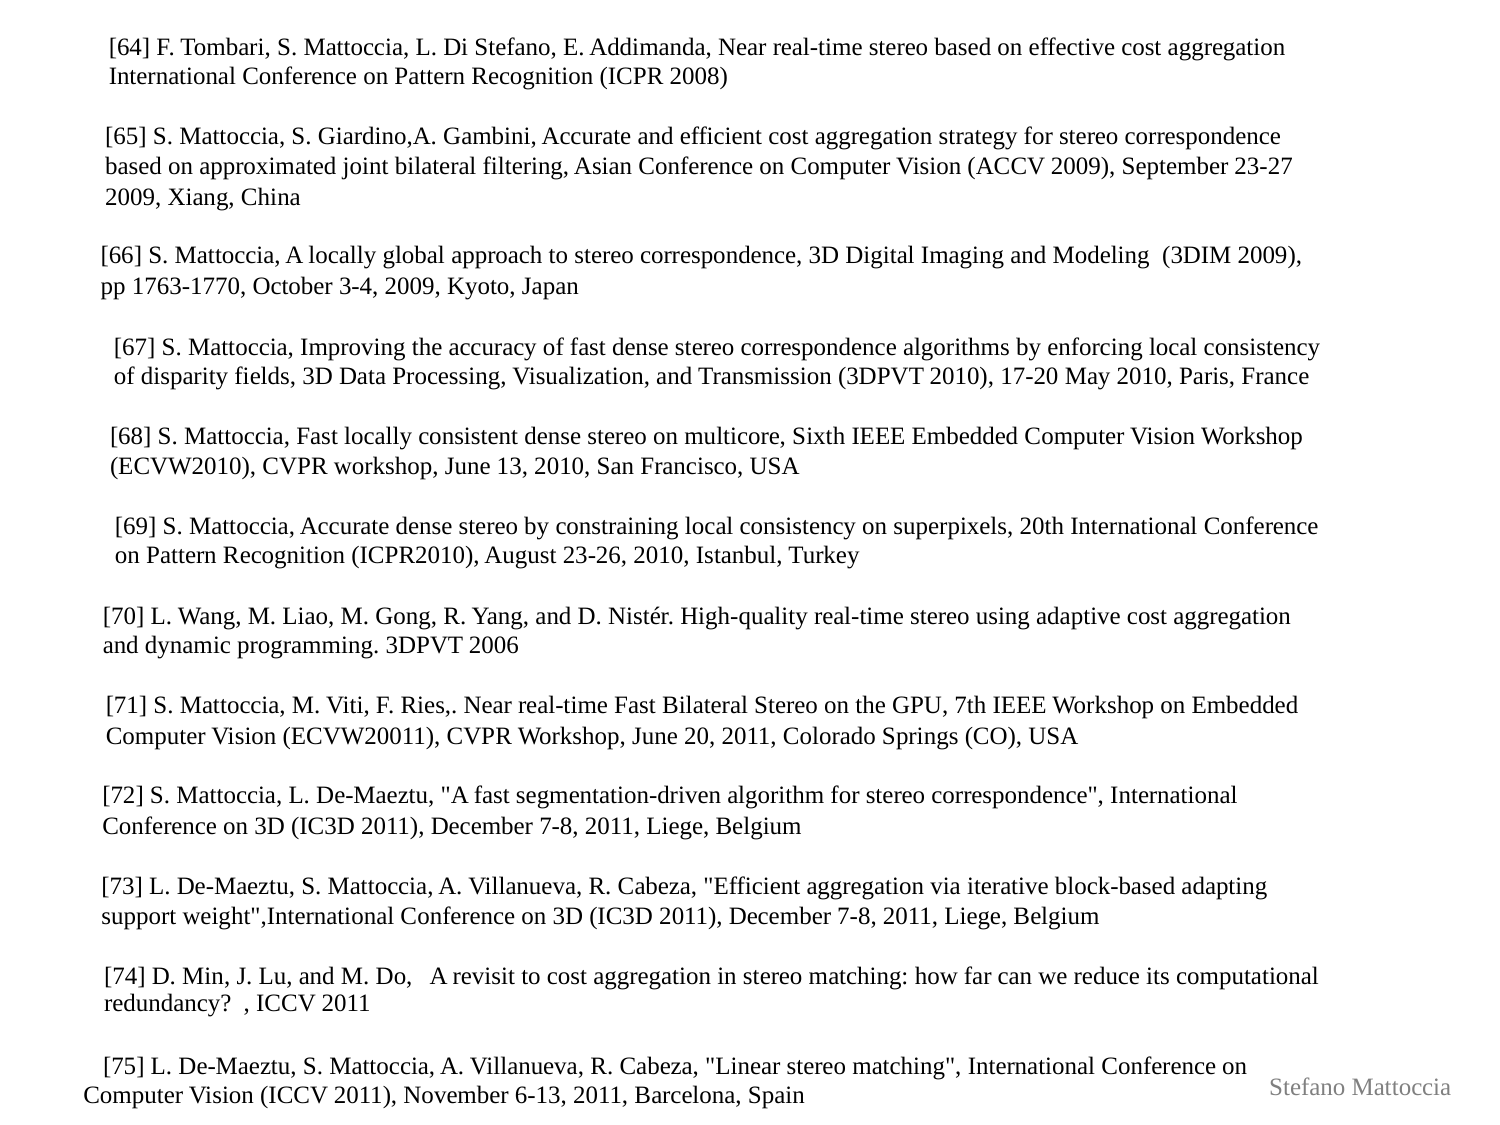

[64] F. Tombari, S. Mattoccia, L. Di Stefano, E. Addimanda, Near real-time stereo based on effective cost aggregation
International Conference on Pattern Recognition (ICPR 2008)
[65] S. Mattoccia, S. Giardino,A. Gambini, Accurate and efficient cost aggregation strategy for stereo correspondence
based on approximated joint bilateral filtering, Asian Conference on Computer Vision (ACCV 2009), September 23-27
2009, Xiang, China
[66] S. Mattoccia, A locally global approach to stereo correspondence, 3D Digital Imaging and Modeling  (3DIM 2009),
pp 1763-1770, October 3-4, 2009, Kyoto, Japan
[67] S. Mattoccia, Improving the accuracy of fast dense stereo correspondence algorithms by enforcing local consistency
of disparity fields, 3D Data Processing, Visualization, and Transmission (3DPVT 2010), 17-20 May 2010, Paris, France
[68] S. Mattoccia, Fast locally consistent dense stereo on multicore, Sixth IEEE Embedded Computer Vision Workshop
(ECVW2010), CVPR workshop, June 13, 2010, San Francisco, USA
[69] S. Mattoccia, Accurate dense stereo by constraining local consistency on superpixels, 20th International Conference
on Pattern Recognition (ICPR2010), August 23-26, 2010, Istanbul, Turkey
[70] L. Wang, M. Liao, M. Gong, R. Yang, and D. Nistér. High-quality real-time stereo using adaptive cost aggregation
and dynamic programming. 3DPVT 2006
[71] S. Mattoccia, M. Viti, F. Ries,. Near real-time Fast Bilateral Stereo on the GPU, 7th IEEE Workshop on Embedded
Computer Vision (ECVW20011), CVPR Workshop, June 20, 2011, Colorado Springs (CO), USA
[72] S. Mattoccia, L. De-Maeztu, "A fast segmentation-driven algorithm for stereo correspondence", International
Conference on 3D (IC3D 2011), December 7-8, 2011, Liege, Belgium
[73] L. De-Maeztu, S. Mattoccia, A. Villanueva, R. Cabeza, "Efficient aggregation via iterative block-based adapting
support weight",International Conference on 3D (IC3D 2011), December 7-8, 2011, Liege, Belgium
[74] D. Min, J. Lu, and M. Do,   A revisit to cost aggregation in stereo matching: how far can we reduce its computational
redundancy?  , ICCV 2011
[75] L. De-Maeztu, S. Mattoccia, A. Villanueva, R. Cabeza, "Linear stereo matching", International Conference on
Stefano Mattoccia
Computer Vision (ICCV 2011), November 6-13, 2011, Barcelona, Spain